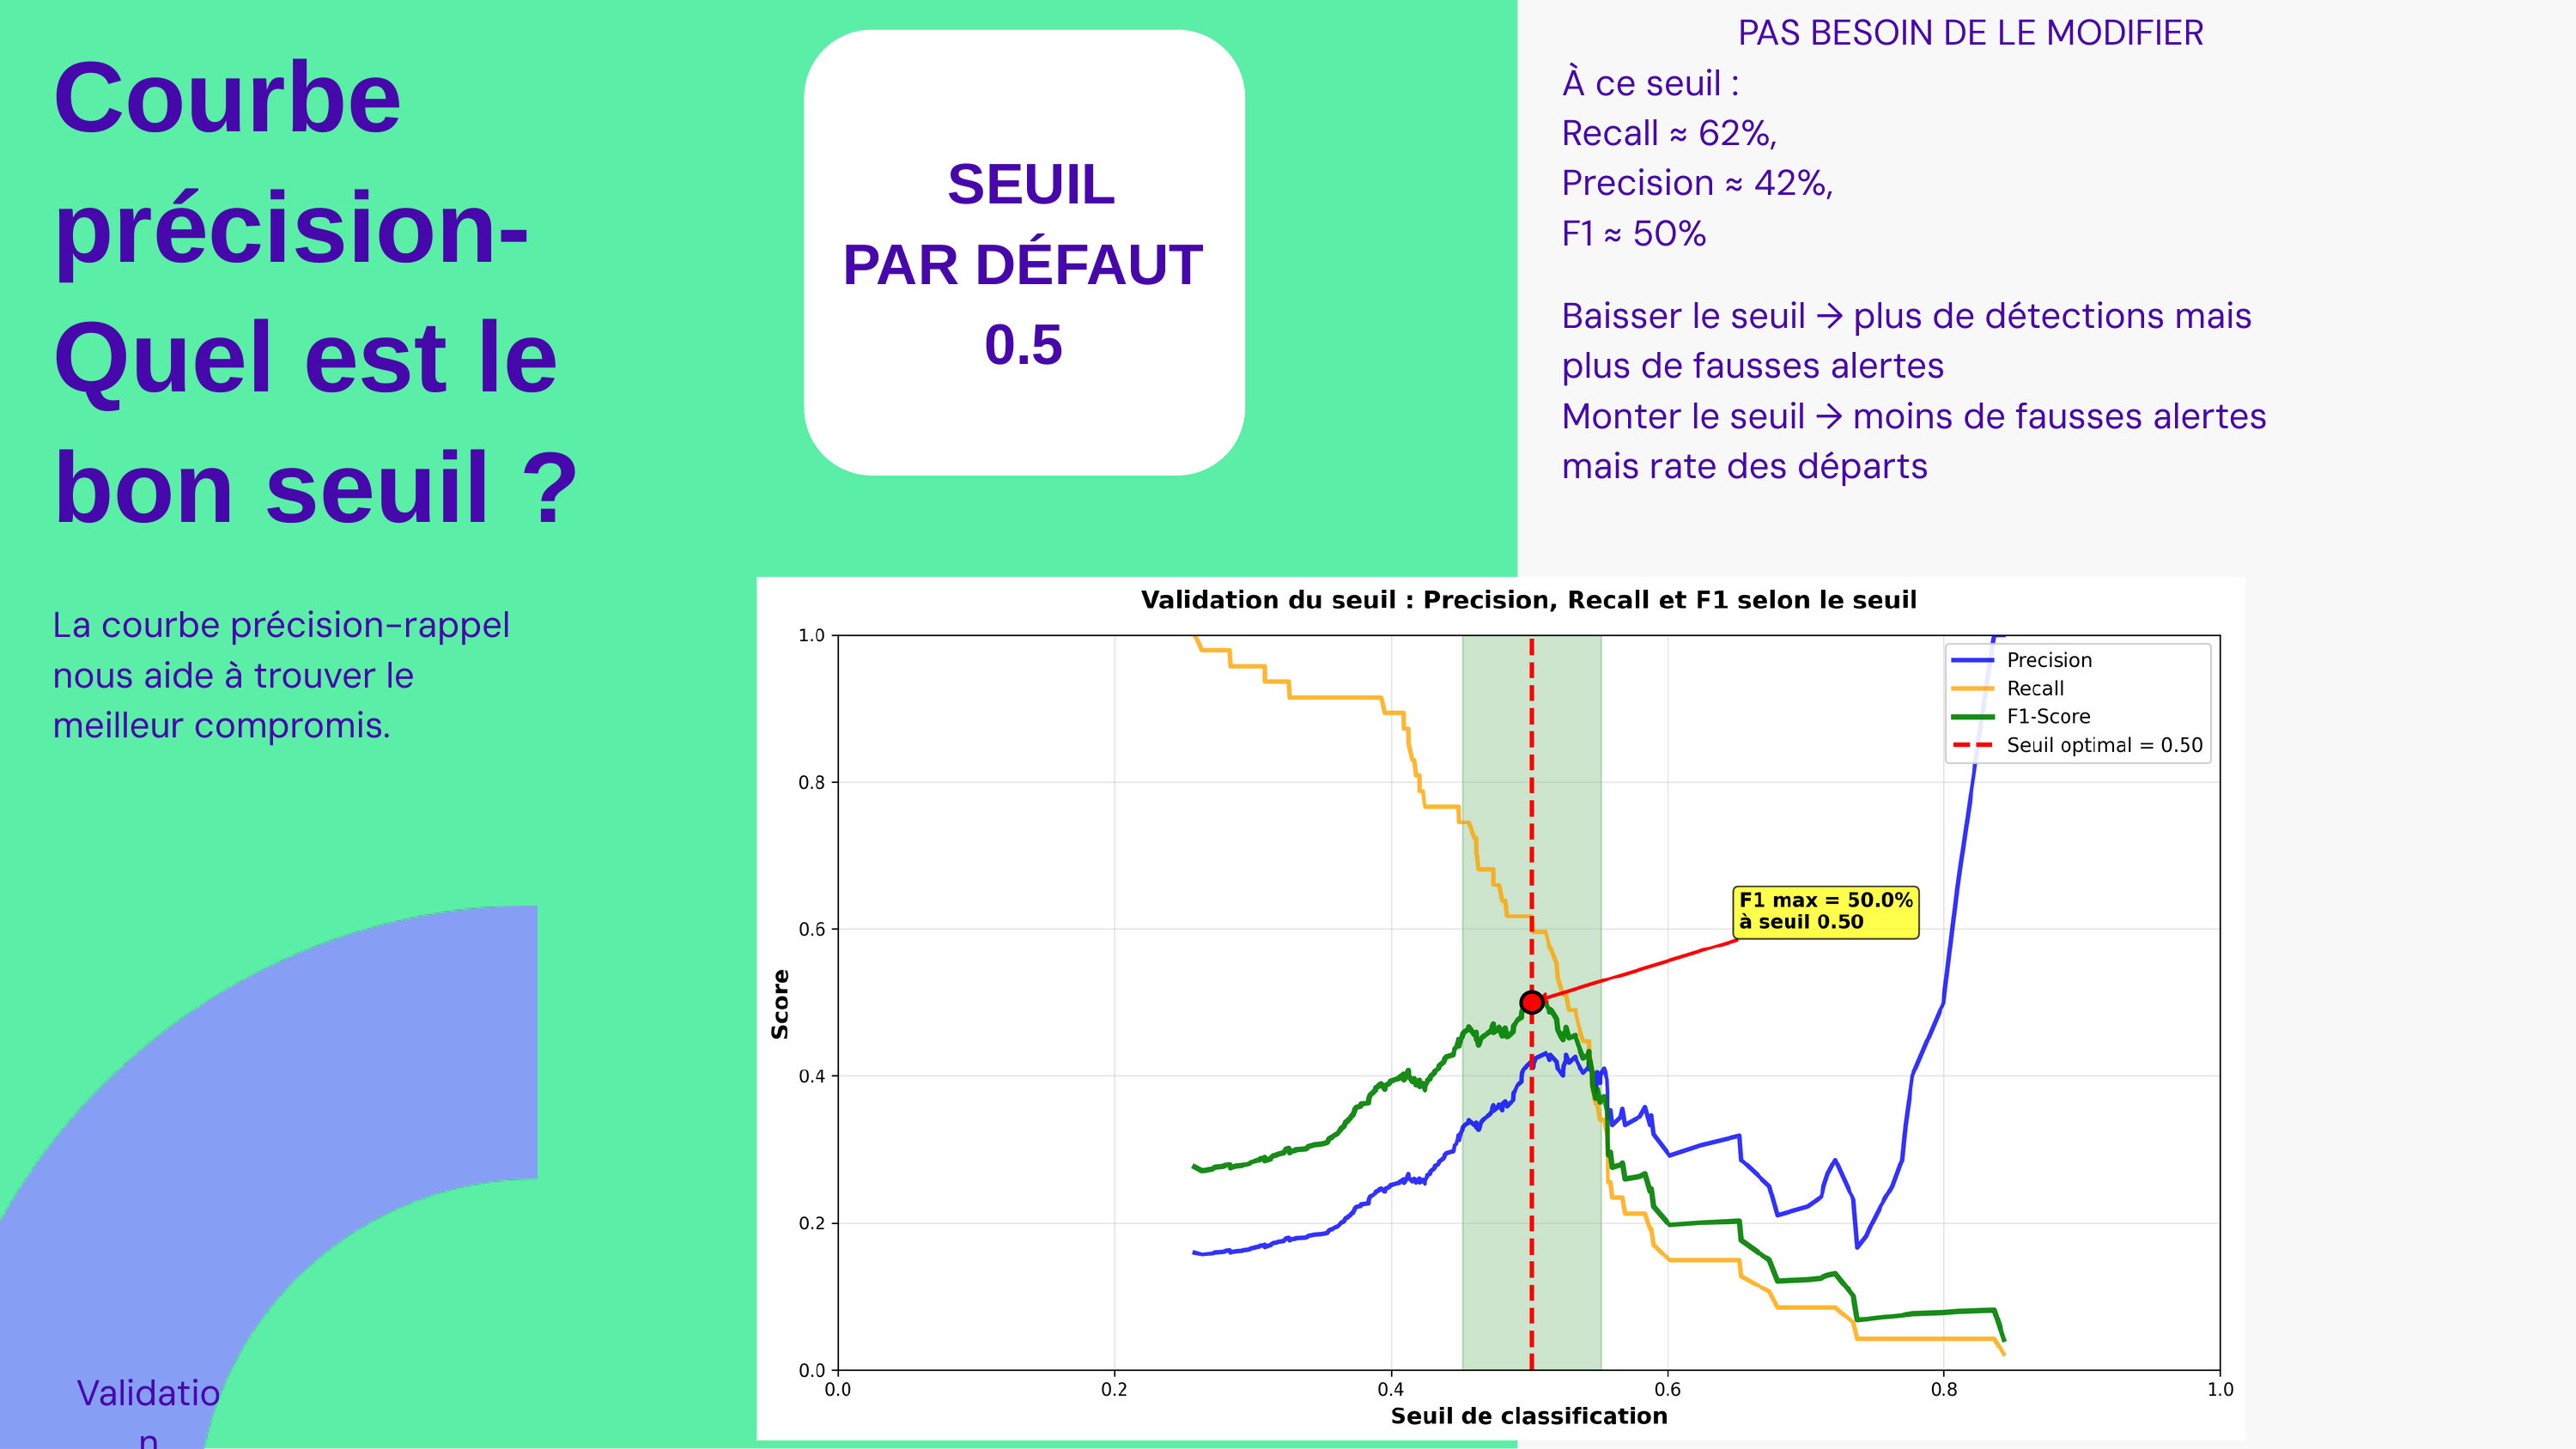

PAS BESOIN DE LE MODIFIER
Courbe précision- Quel est le bon seuil ?

À ce seuil :
Recall ≈ 62%,
Precision ≈ 42%,
F1 ≈ 50%

 SEUIL
PAR DÉFAUT
0.5
Baisser le seuil → plus de détections mais plus de fausses alertes
Monter le seuil → moins de fausses alertes mais rate des départs

La courbe précision-rappel nous aide à trouver le meilleur compromis.

Validation